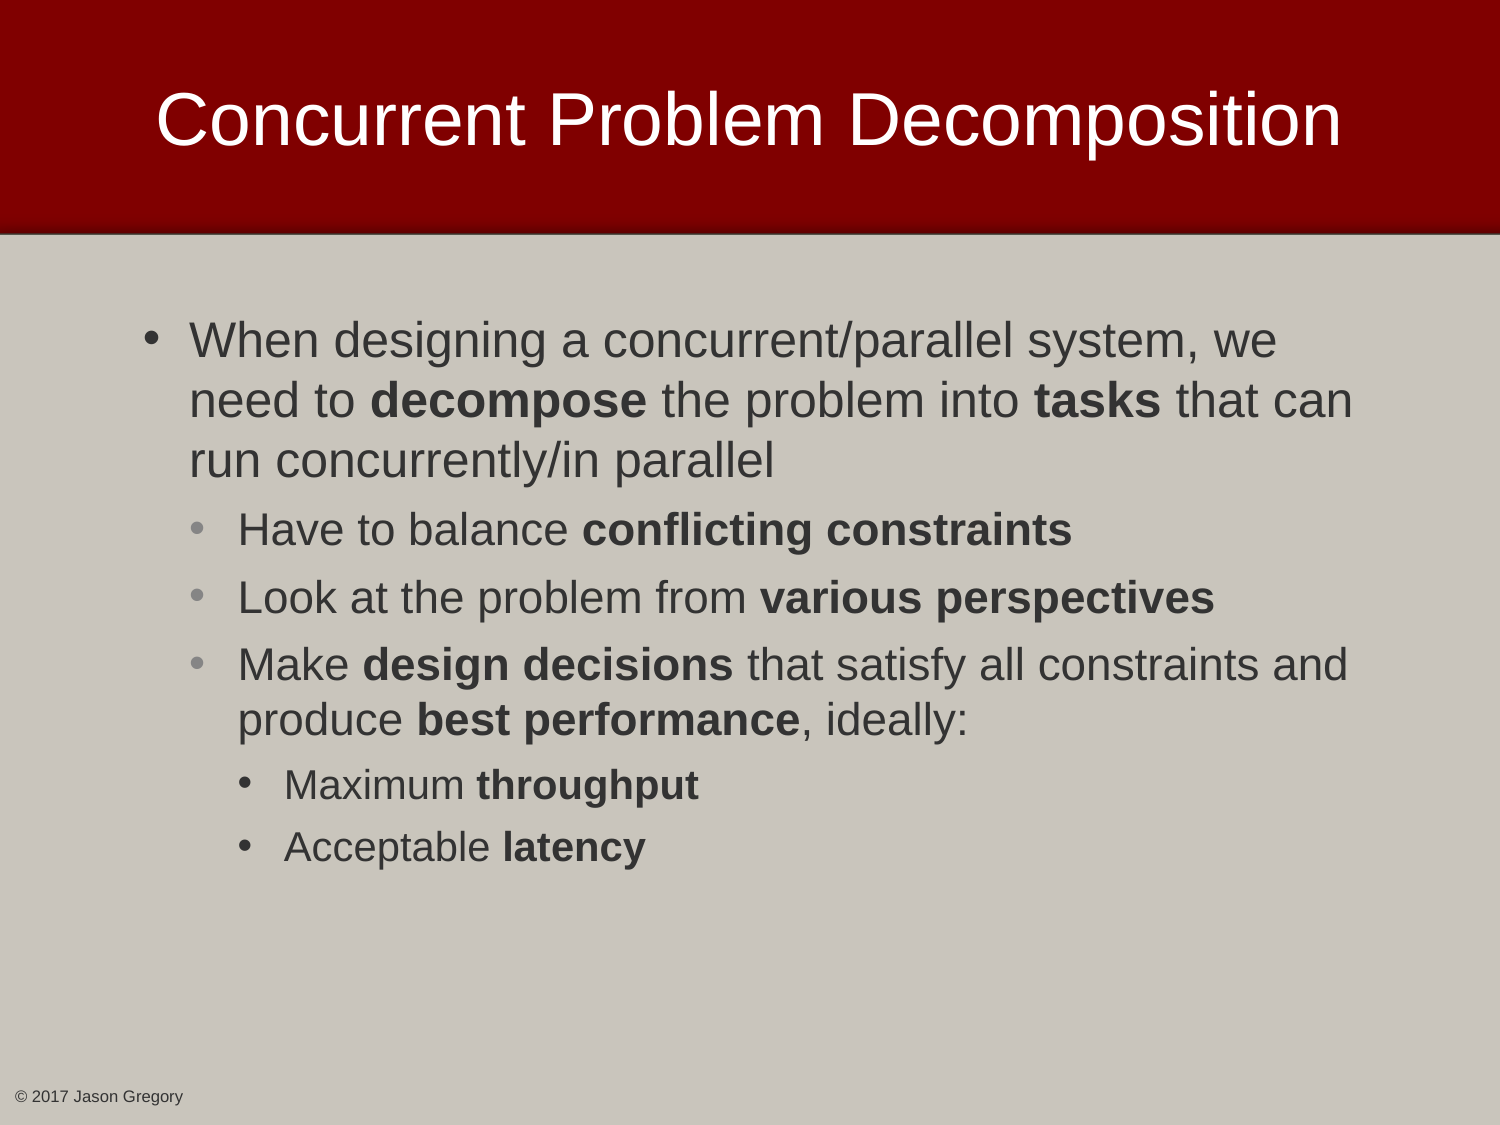

# Concurrent Problem Decomposition
When designing a concurrent/parallel system, we need to decompose the problem into tasks that can run concurrently/in parallel
Have to balance conflicting constraints
Look at the problem from various perspectives
Make design decisions that satisfy all constraints and produce best performance, ideally:
Maximum throughput
Acceptable latency
© 2017 Jason Gregory